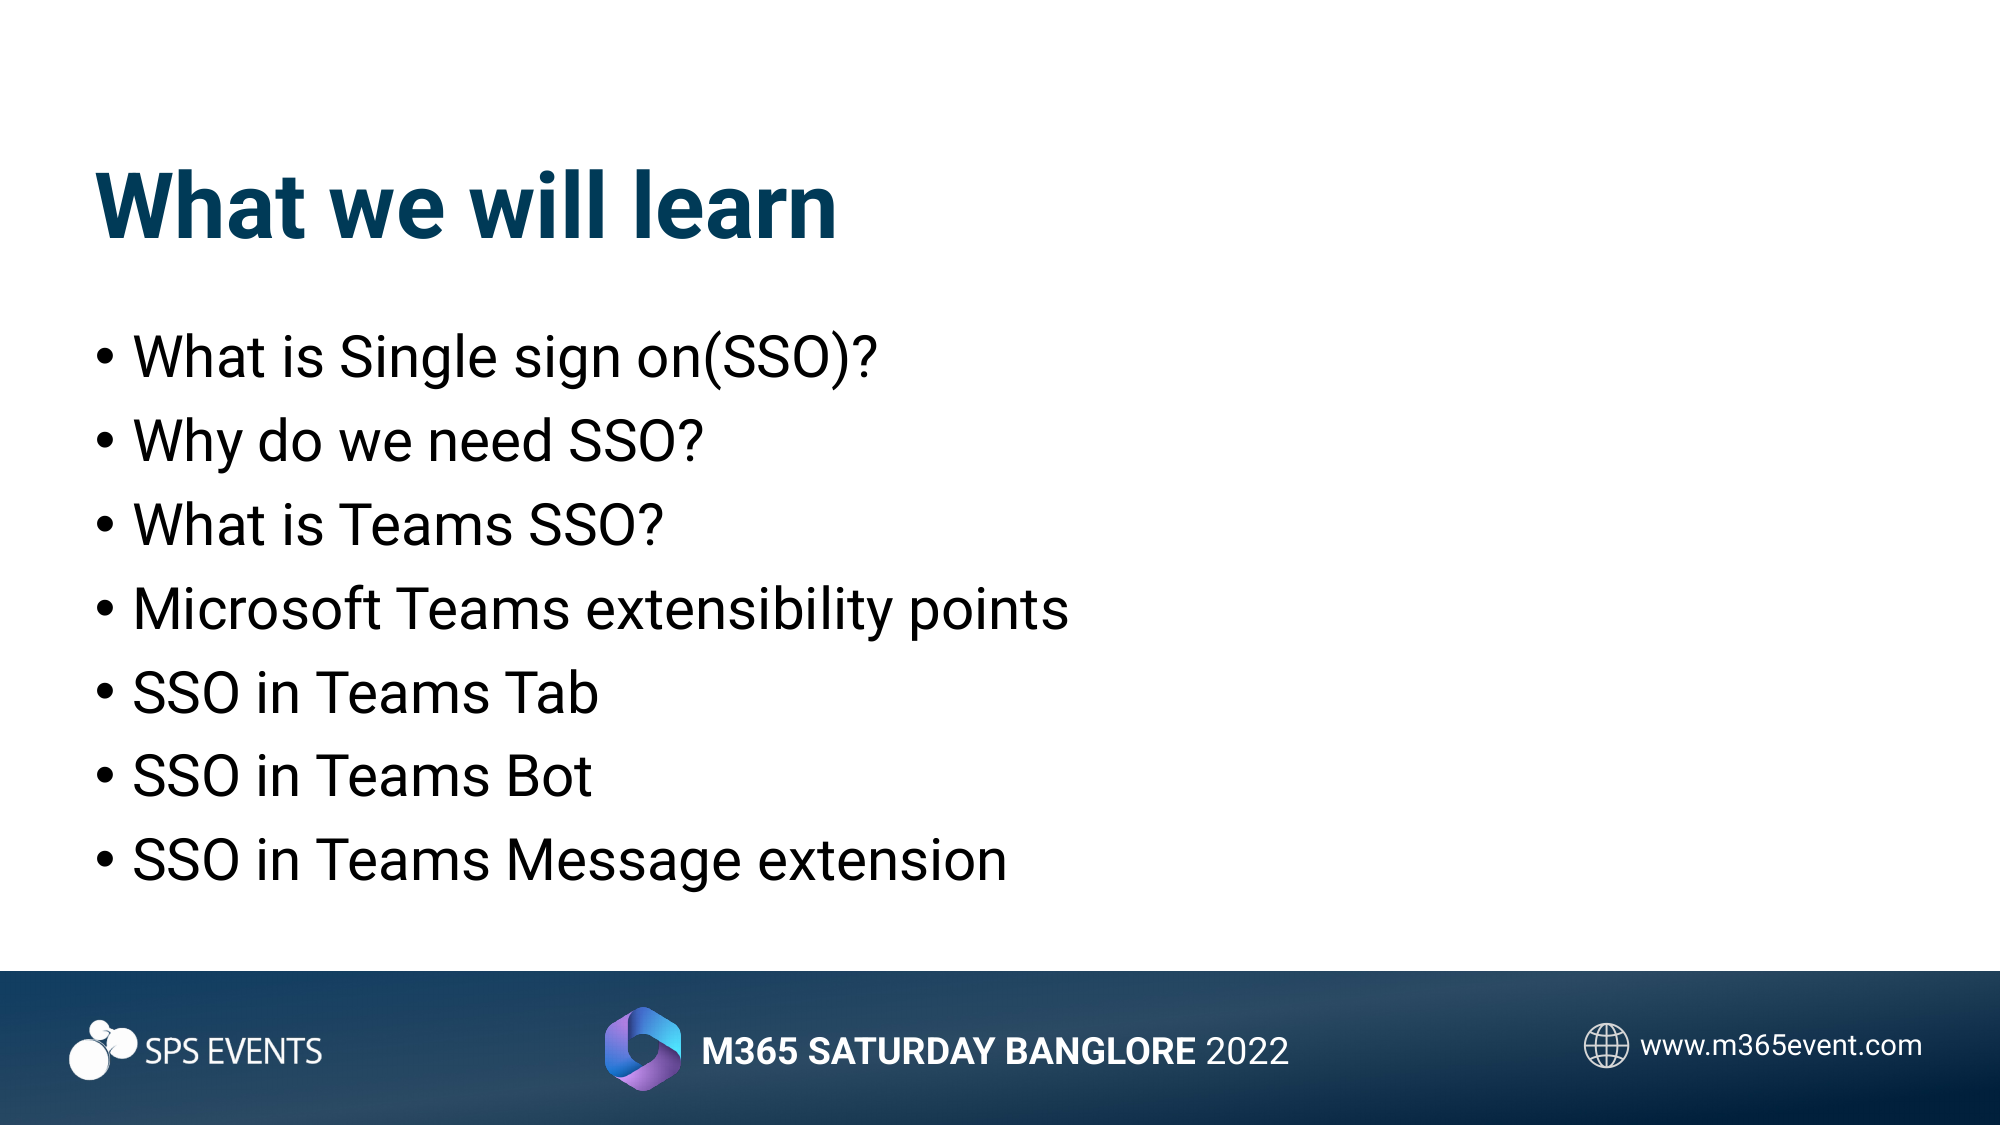

# What we will learn
What is Single sign on(SSO)?
Why do we need SSO?
What is Teams SSO?
Microsoft Teams extensibility points
SSO in Teams Tab
SSO in Teams Bot
SSO in Teams Message extension